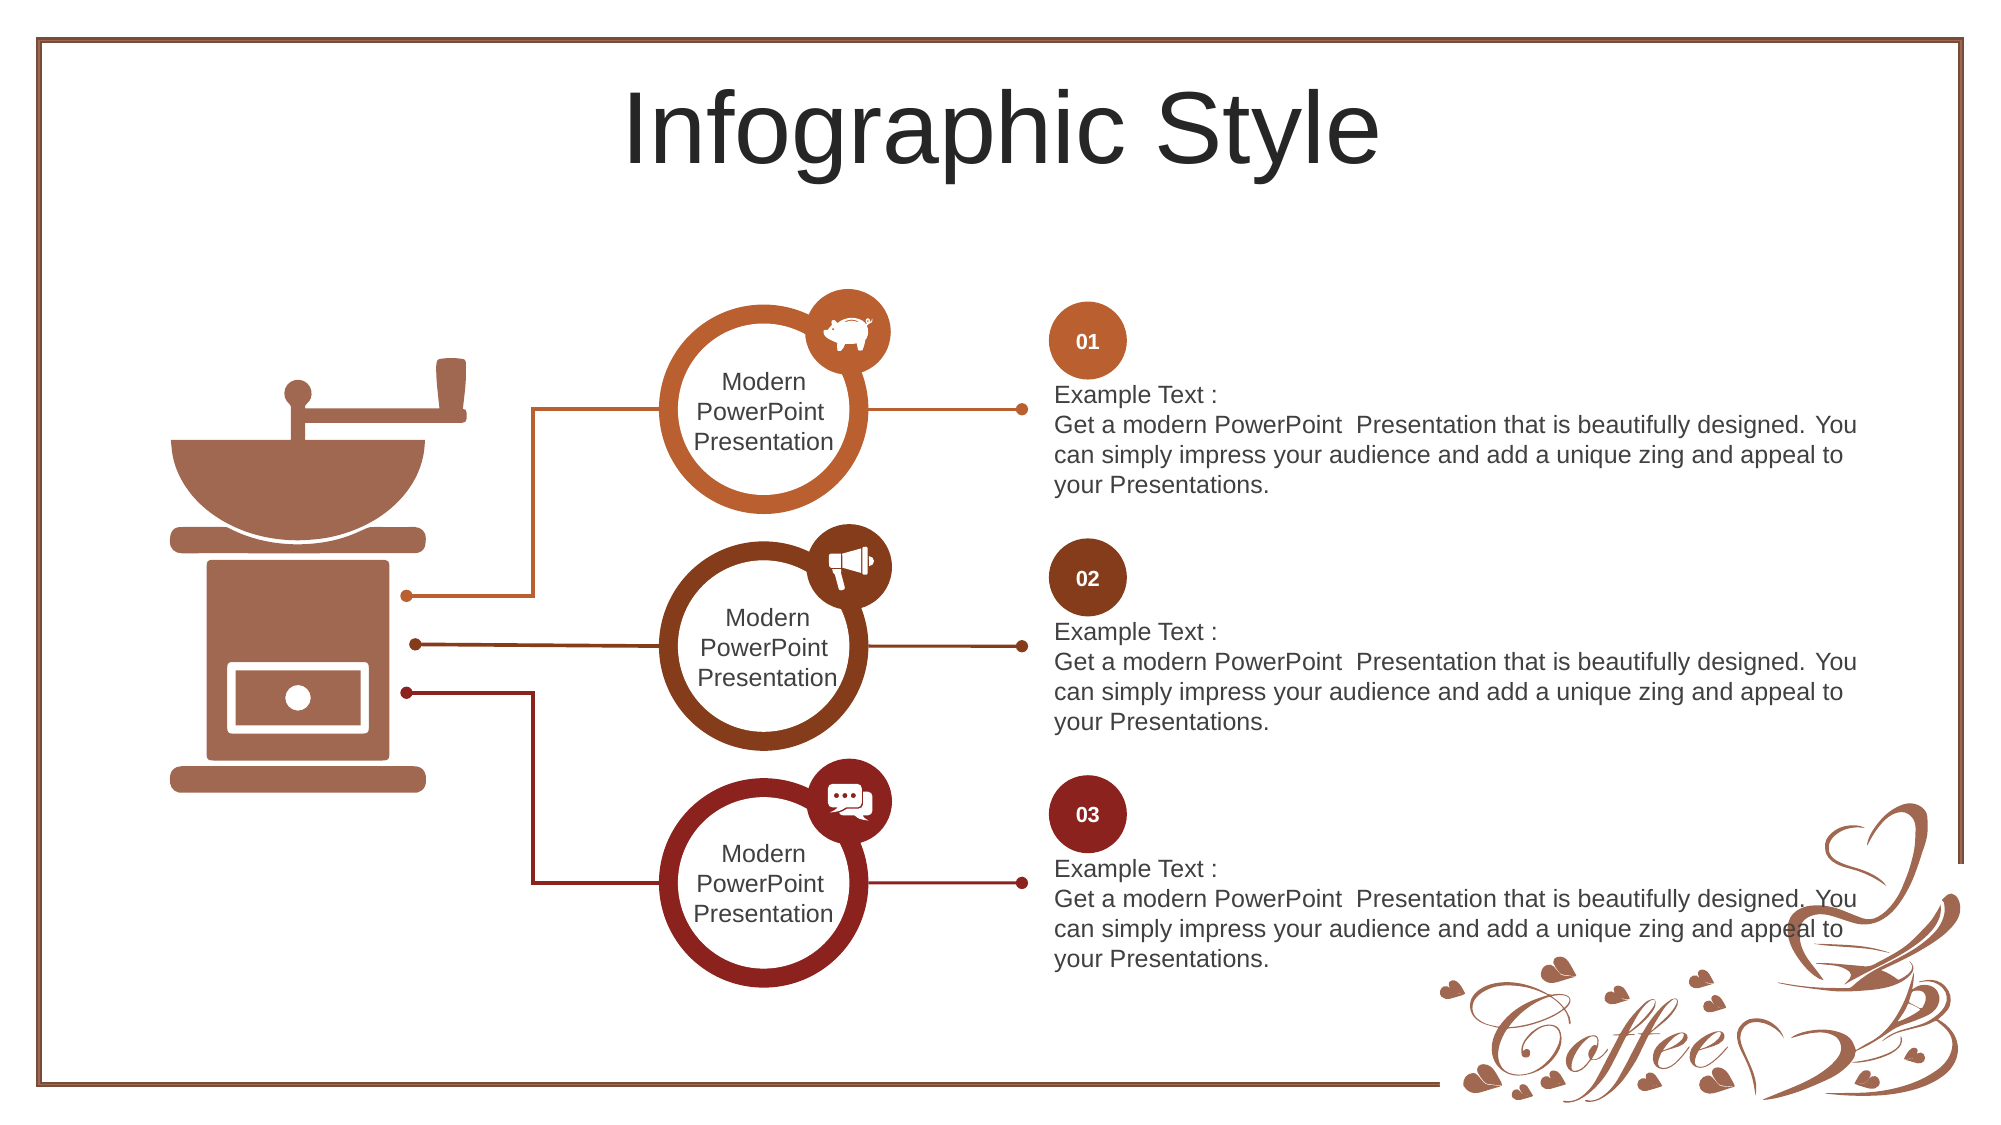

Infographic Style

01

Modern PowerPoint  Presentation
Example Text :
Get a modern PowerPoint  Presentation that is beautifully designed. You can simply impress your audience and add a unique zing and appeal to your Presentations.

02

Modern PowerPoint  Presentation
Example Text :
Get a modern PowerPoint  Presentation that is beautifully designed. You can simply impress your audience and add a unique zing and appeal to your Presentations.

03

Modern PowerPoint  Presentation
Example Text :
Get a modern PowerPoint  Presentation that is beautifully designed. You can simply impress your audience and add a unique zing and appeal to your Presentations.